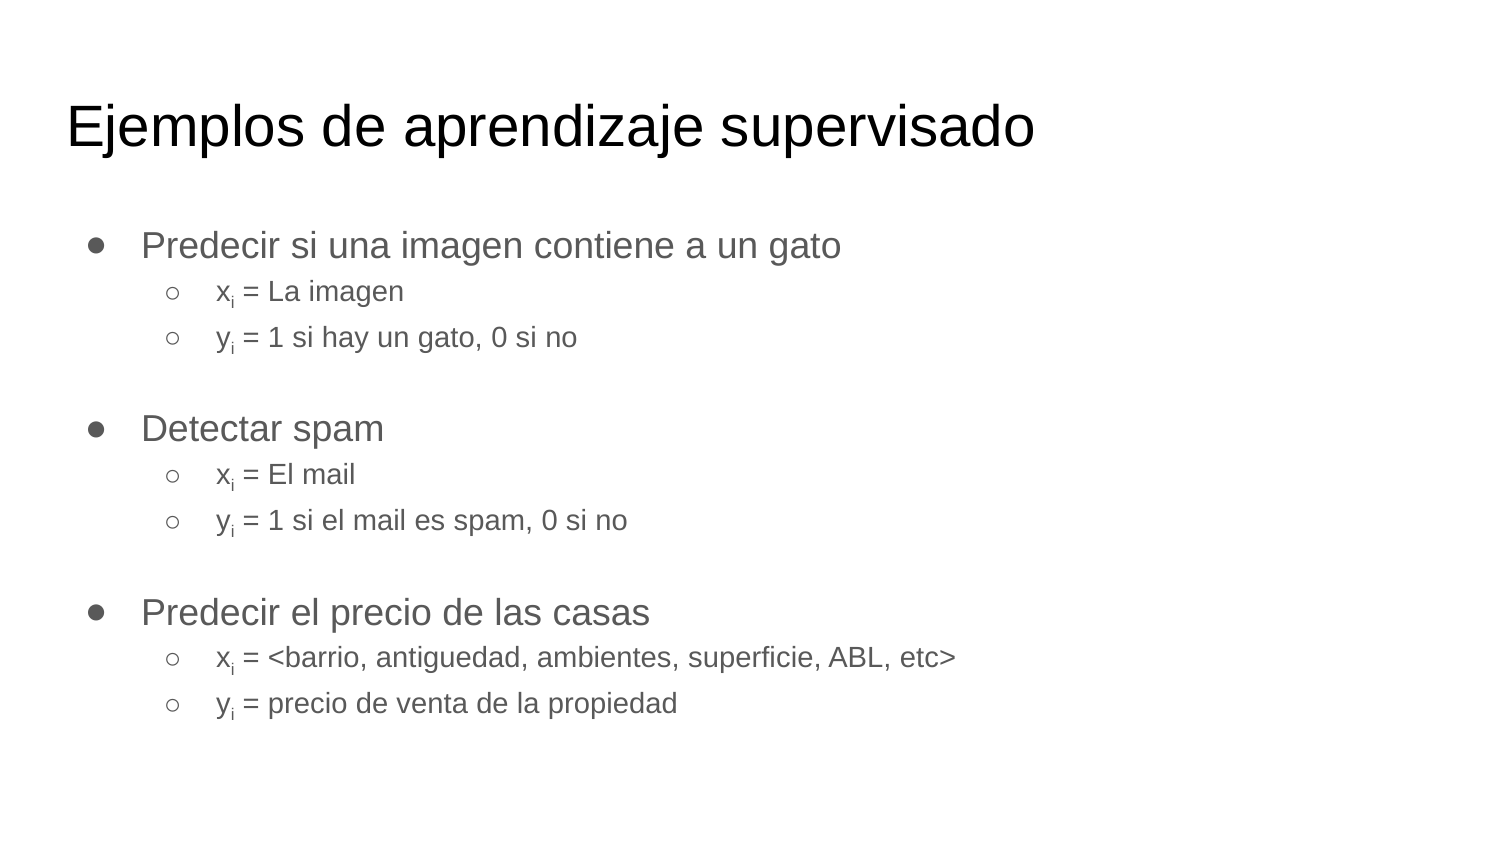

# Ejemplos de aprendizaje supervisado
Predecir si una imagen contiene a un gato
xi = La imagen
yi = 1 si hay un gato, 0 si no
Detectar spam
xi = El mail
yi = 1 si el mail es spam, 0 si no
Predecir el precio de las casas
xi = <barrio, antiguedad, ambientes, superficie, ABL, etc>
yi = precio de venta de la propiedad